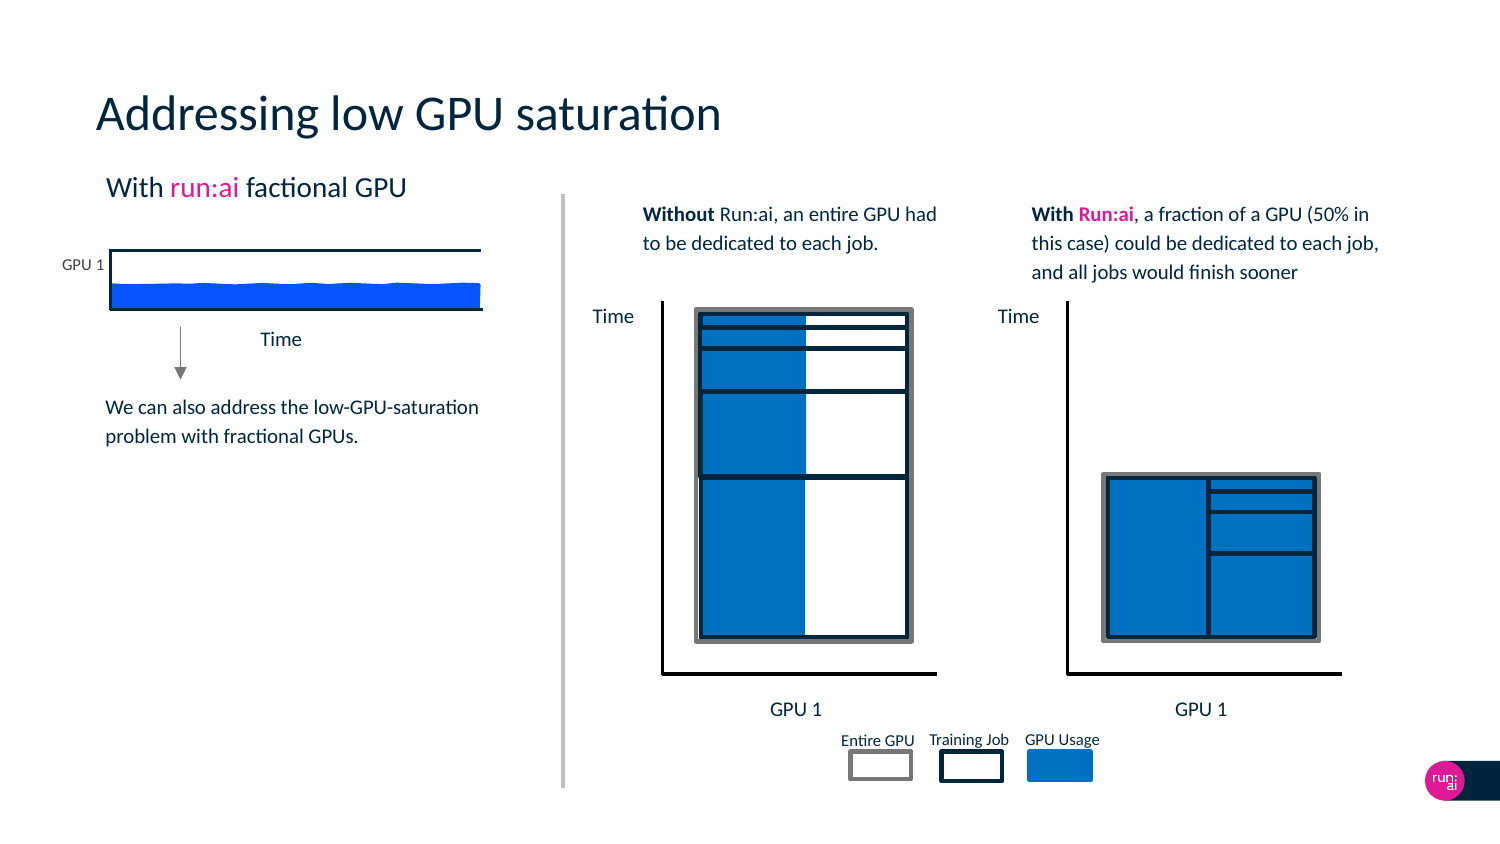

# Addressing low GPU saturation
With run:ai factional GPU
Without Run:ai, an entire GPU had to be dedicated to each job.
With Run:ai, a fraction of a GPU (50% in this case) could be dedicated to each job, and all jobs would finish sooner
GPU 1

Time

GPU 1
Time

GPU 1
Time
We can also address the low-GPU-saturation problem with fractional GPUs.
GPU Usage
Training Job
Entire GPU